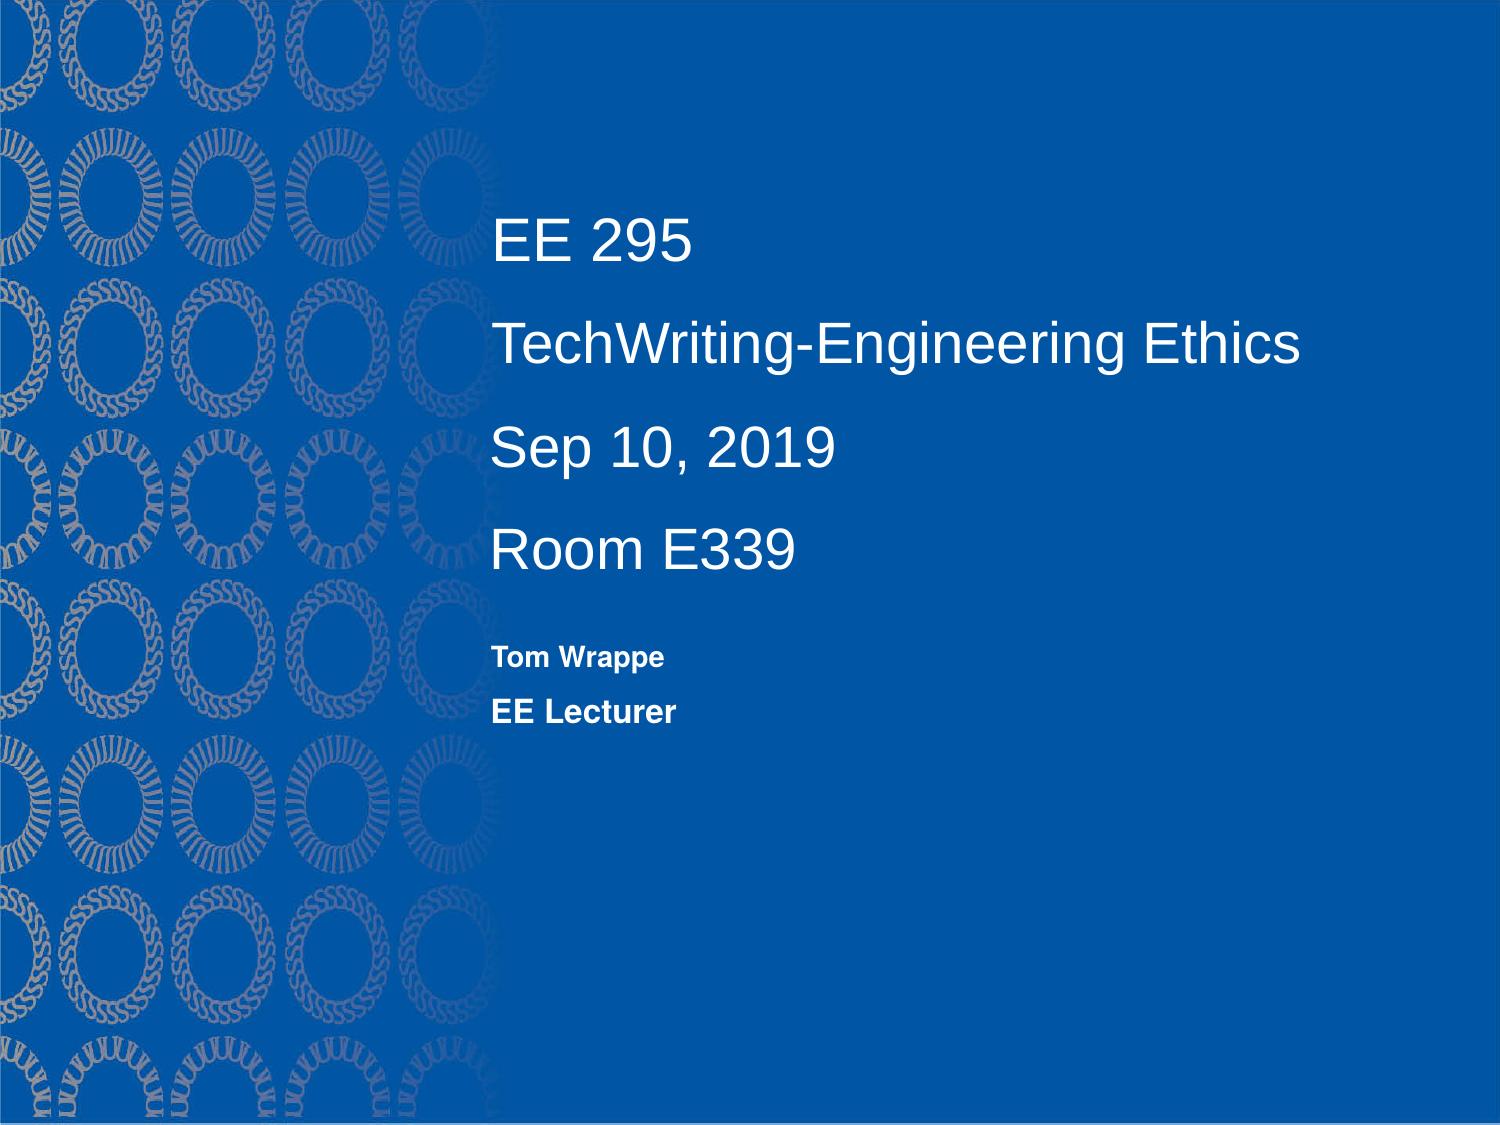

# EE 295
TechWriting-Engineering Ethics
Sep 10, 2019
Room E339
Tom Wrappe
EE Lecturer